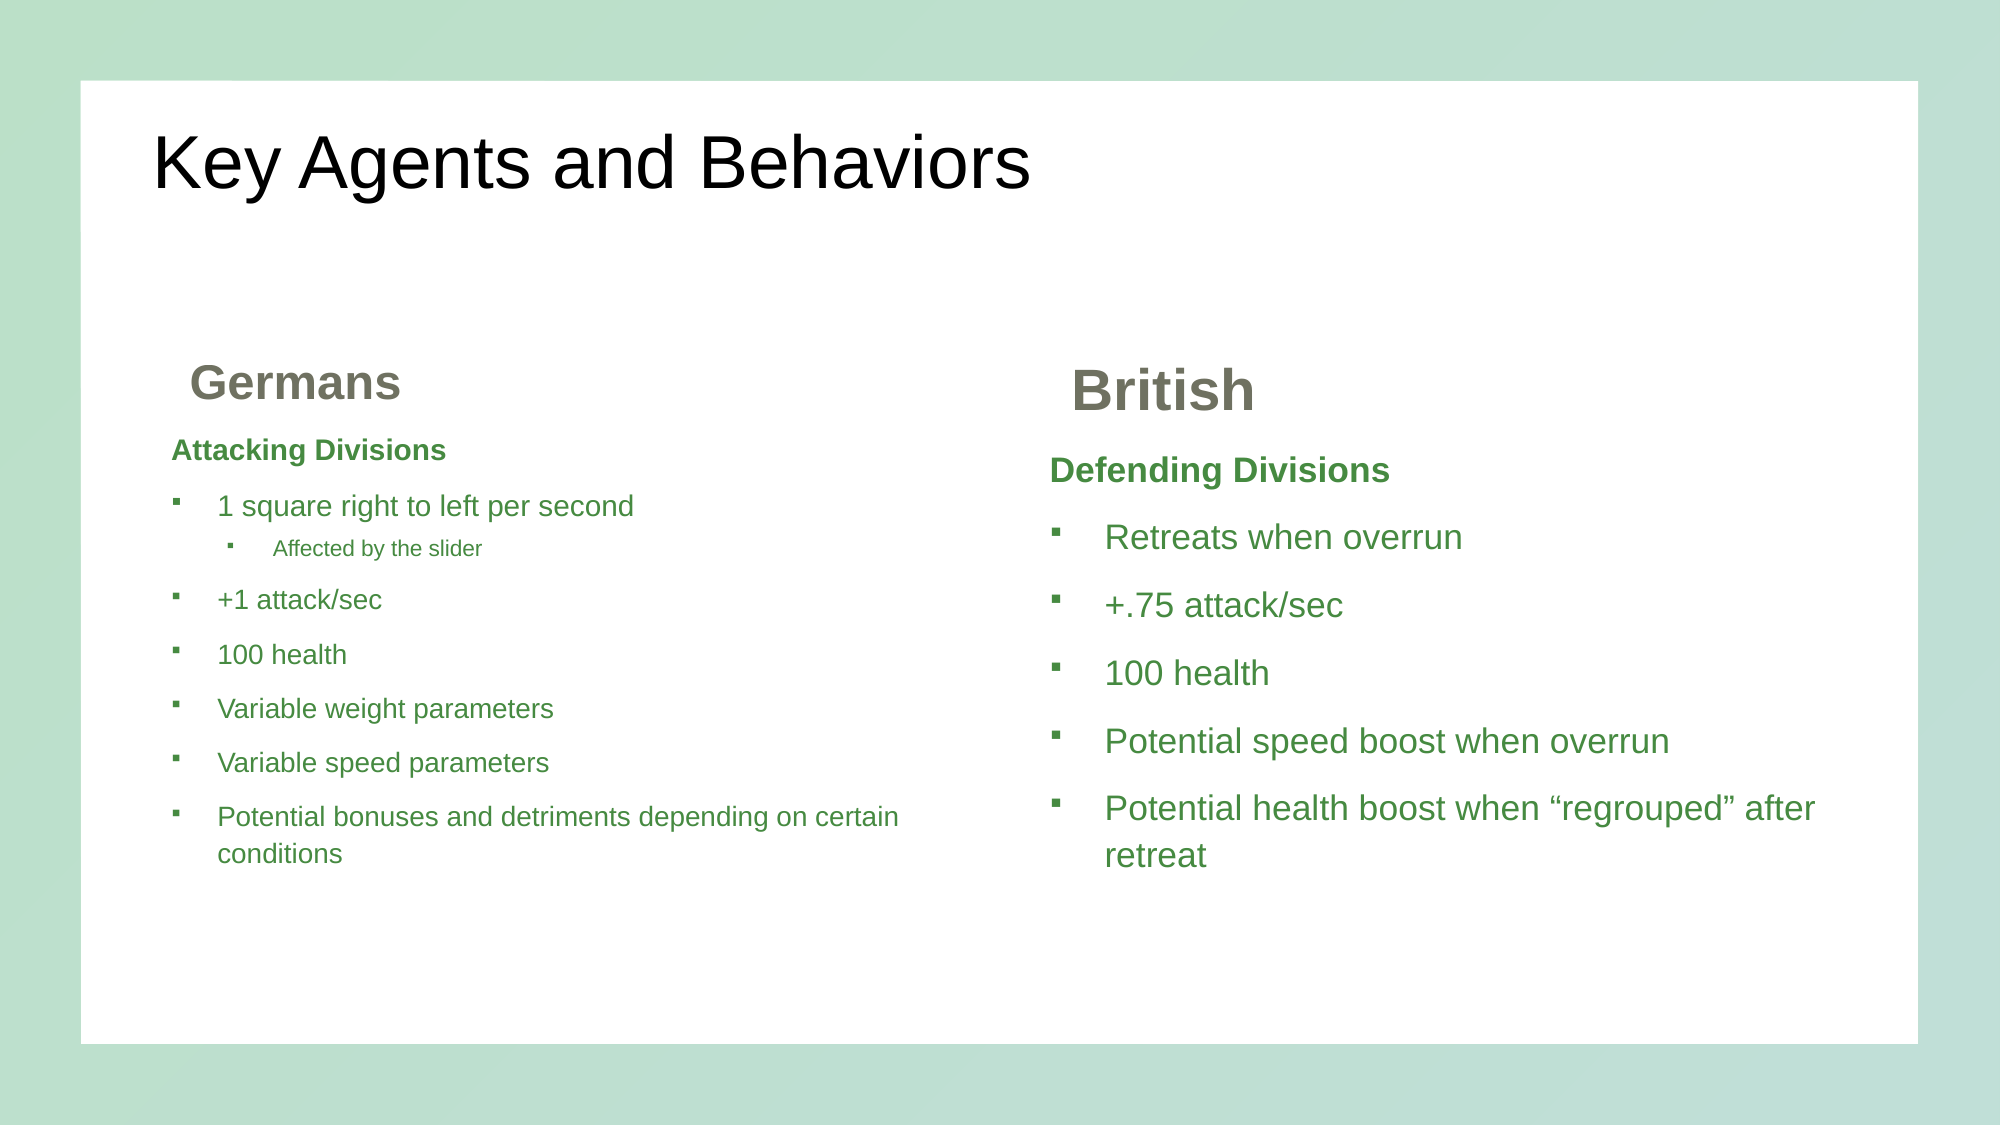

# Key Agents and Behaviors
Germans
Attacking Divisions
1 square right to left per second
Affected by the slider
+1 attack/sec
100 health
Variable weight parameters
Variable speed parameters
Potential bonuses and detriments depending on certain conditions

1 square right to left per second
British
Defending Divisions
Retreats when overrun
+.75 attack/sec
100 health
Potential speed boost when overrun
Potential health boost when “regrouped” after retreat